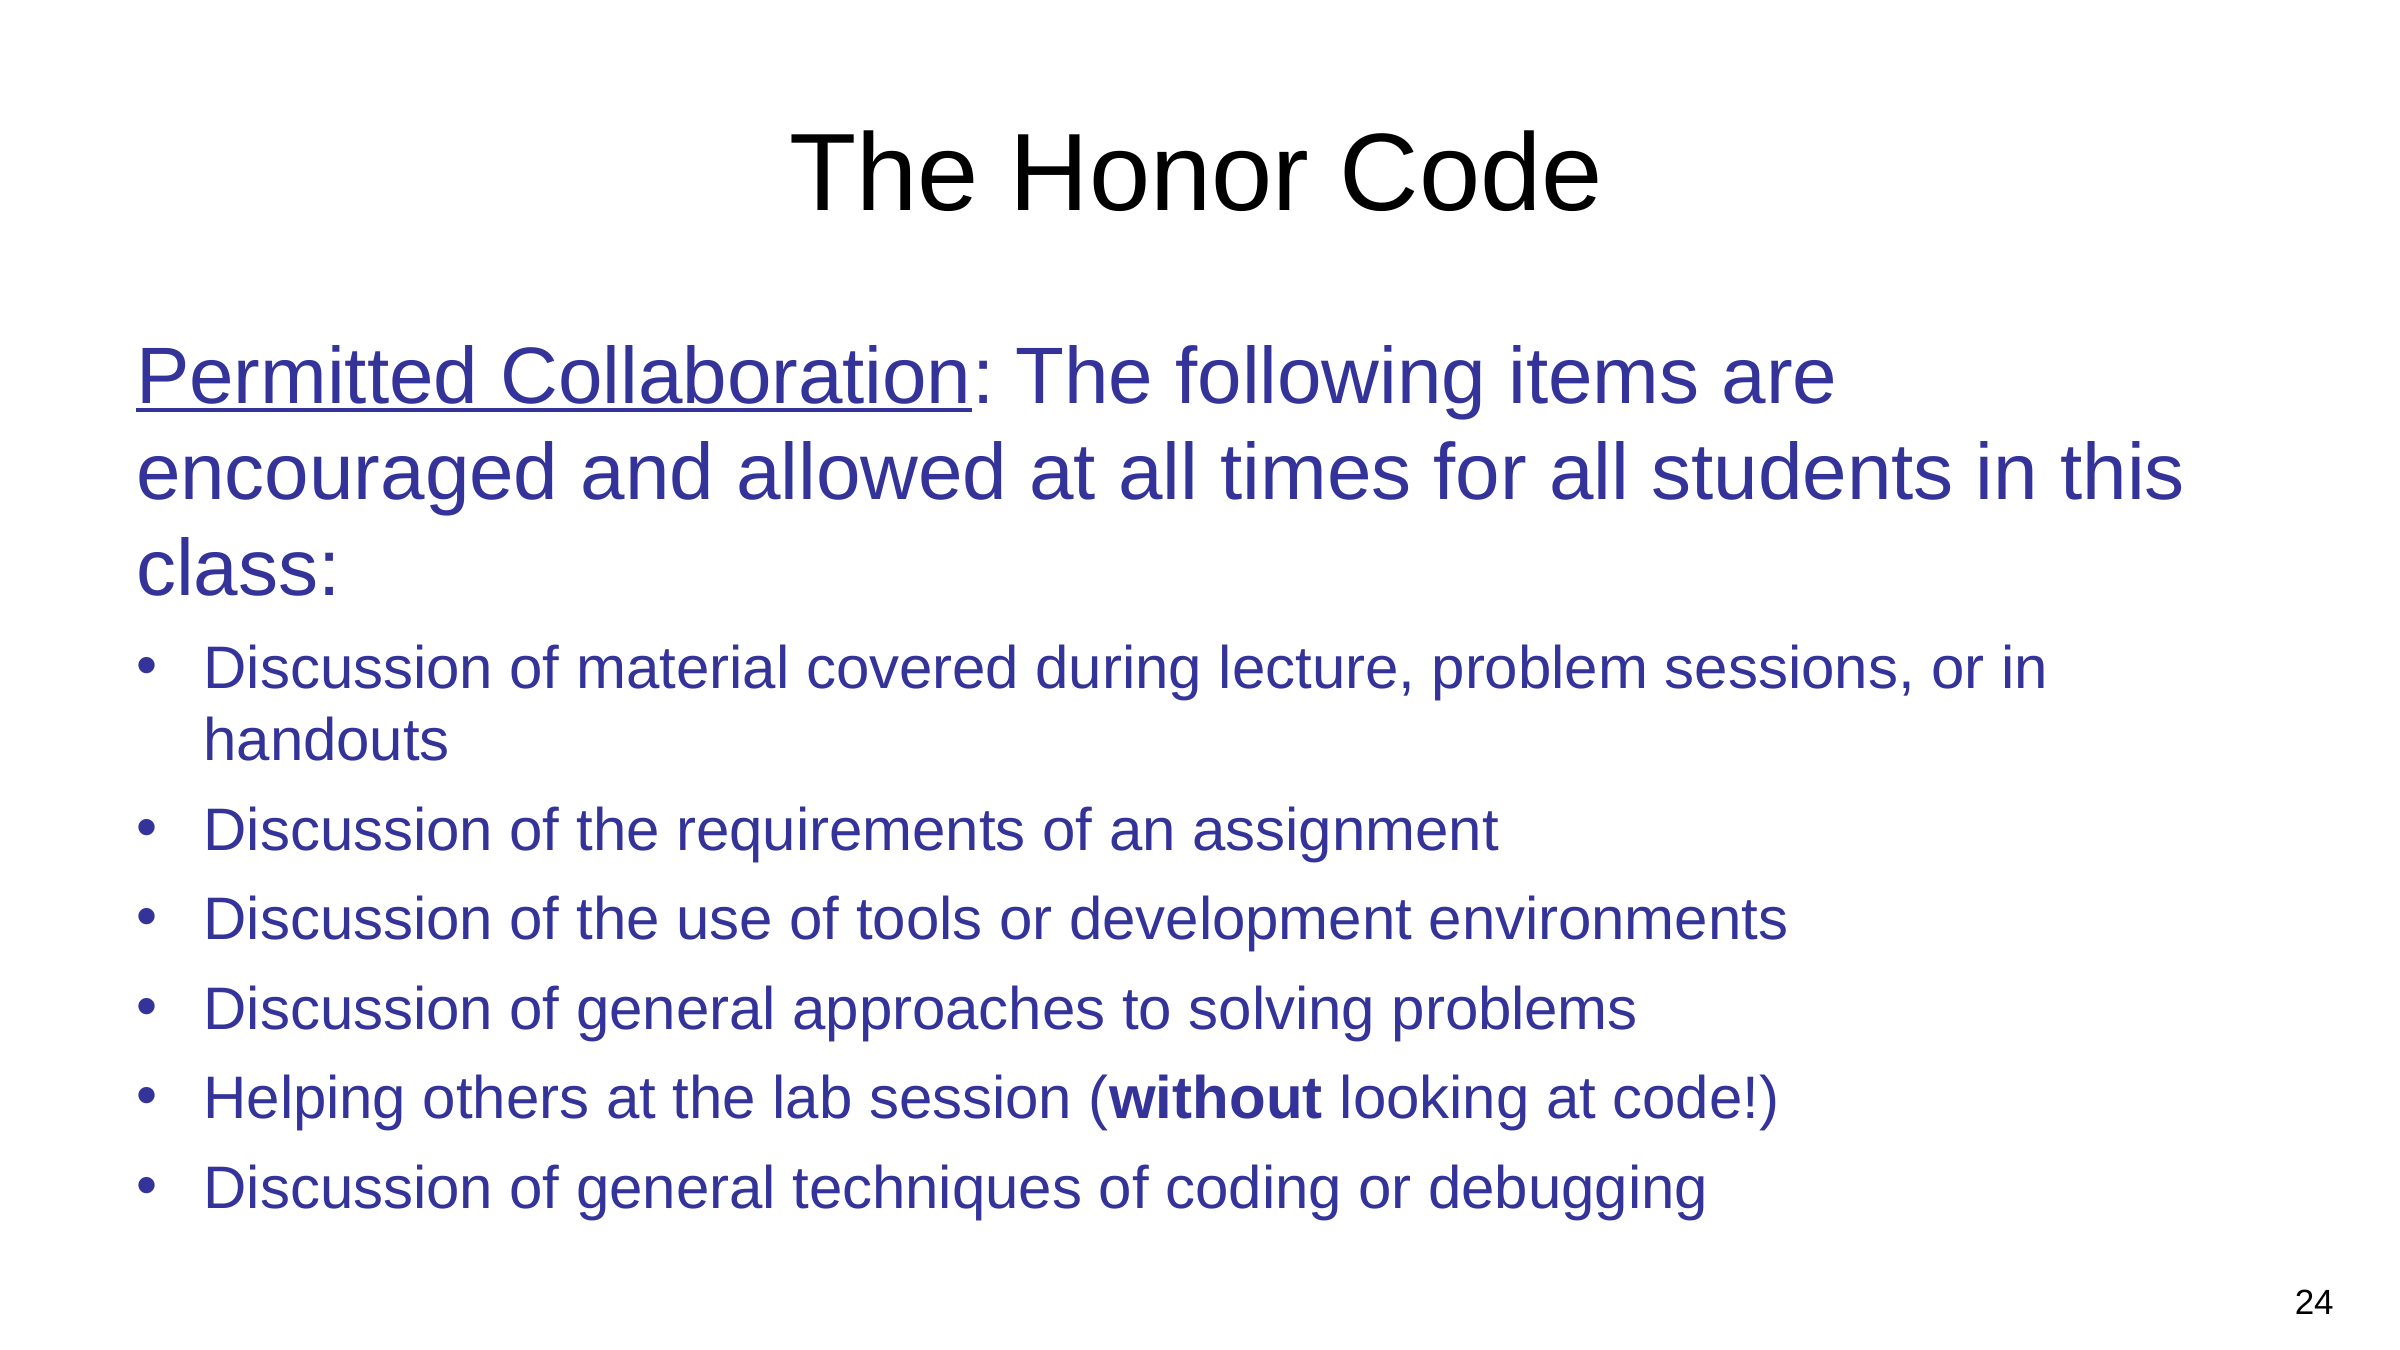

The Honor Code
Permitted Collaboration: The following items are encouraged and allowed at all times for all students in this class:
Discussion of material covered during lecture, problem sessions, or in handouts
Discussion of the requirements of an assignment
Discussion of the use of tools or development environments
Discussion of general approaches to solving problems
Helping others at the lab session (without looking at code!)
Discussion of general techniques of coding or debugging

24